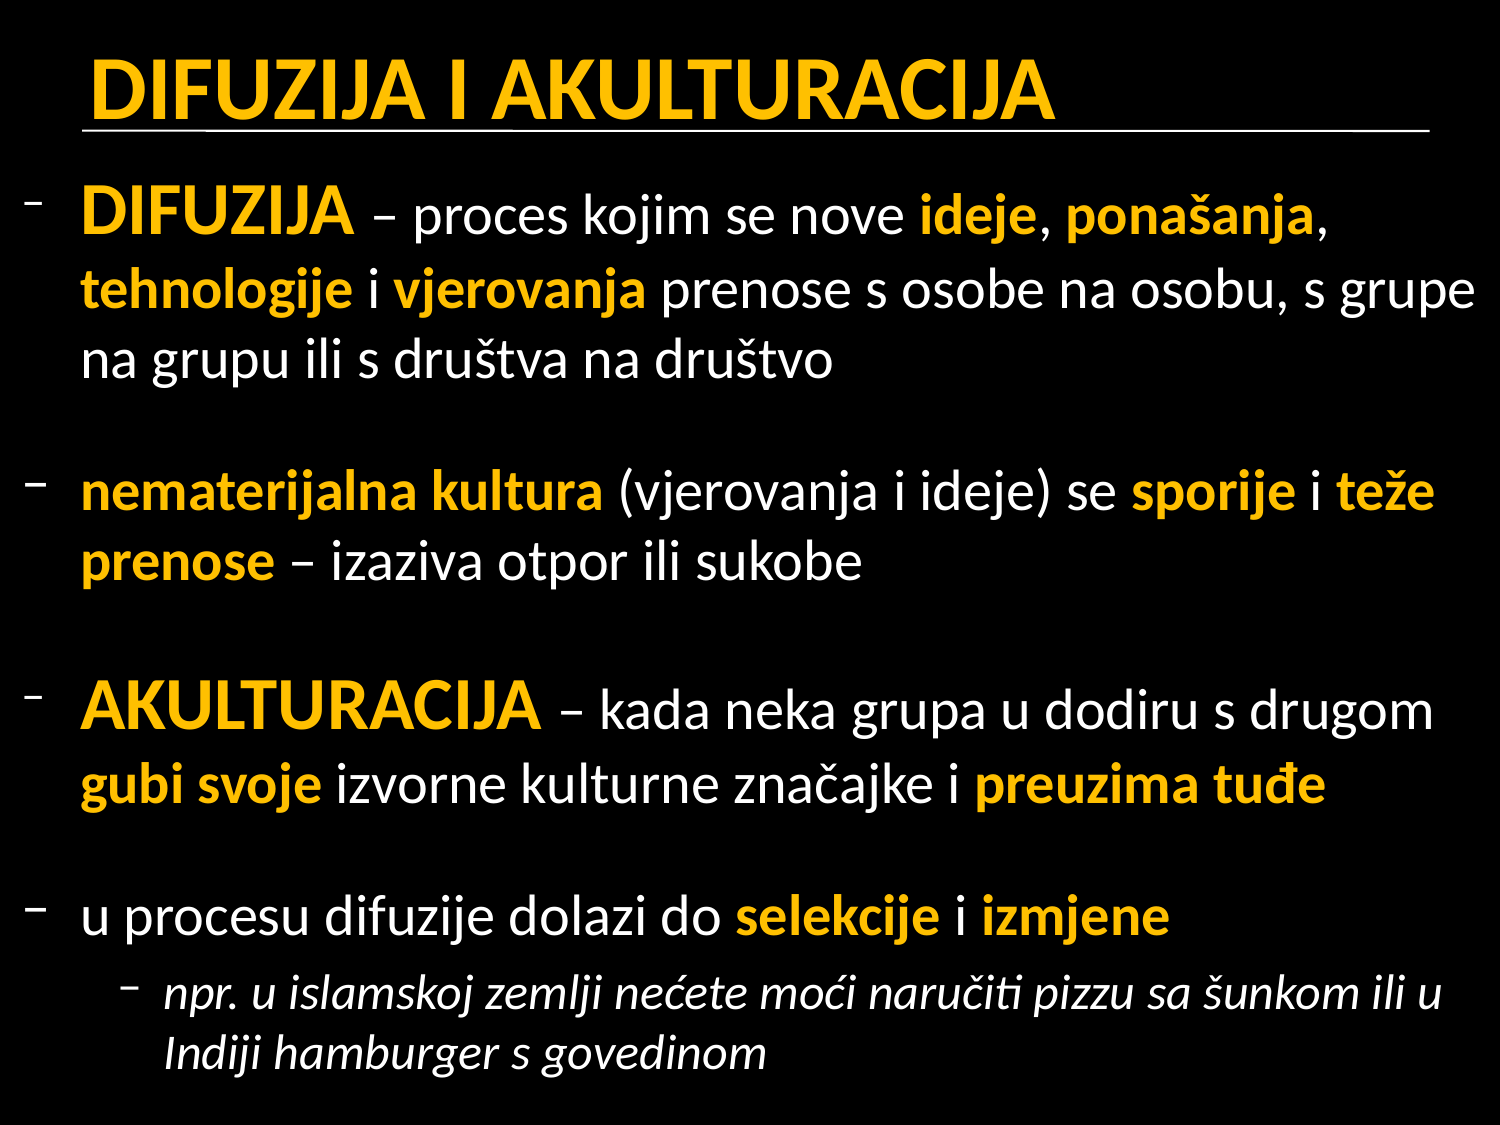

# DIFUZIJA I AKULTURACIJA
DIFUZIJA – proces kojim se nove ideje, ponašanja, tehnologije i vjerovanja prenose s osobe na osobu, s grupe na grupu ili s društva na društvo
nematerijalna kultura (vjerovanja i ideje) se sporije i teže prenose – izaziva otpor ili sukobe
AKULTURACIJA – kada neka grupa u dodiru s drugom gubi svoje izvorne kulturne značajke i preuzima tuđe
u procesu difuzije dolazi do selekcije i izmjene
npr. u islamskoj zemlji nećete moći naručiti pizzu sa šunkom ili u Indiji hamburger s govedinom